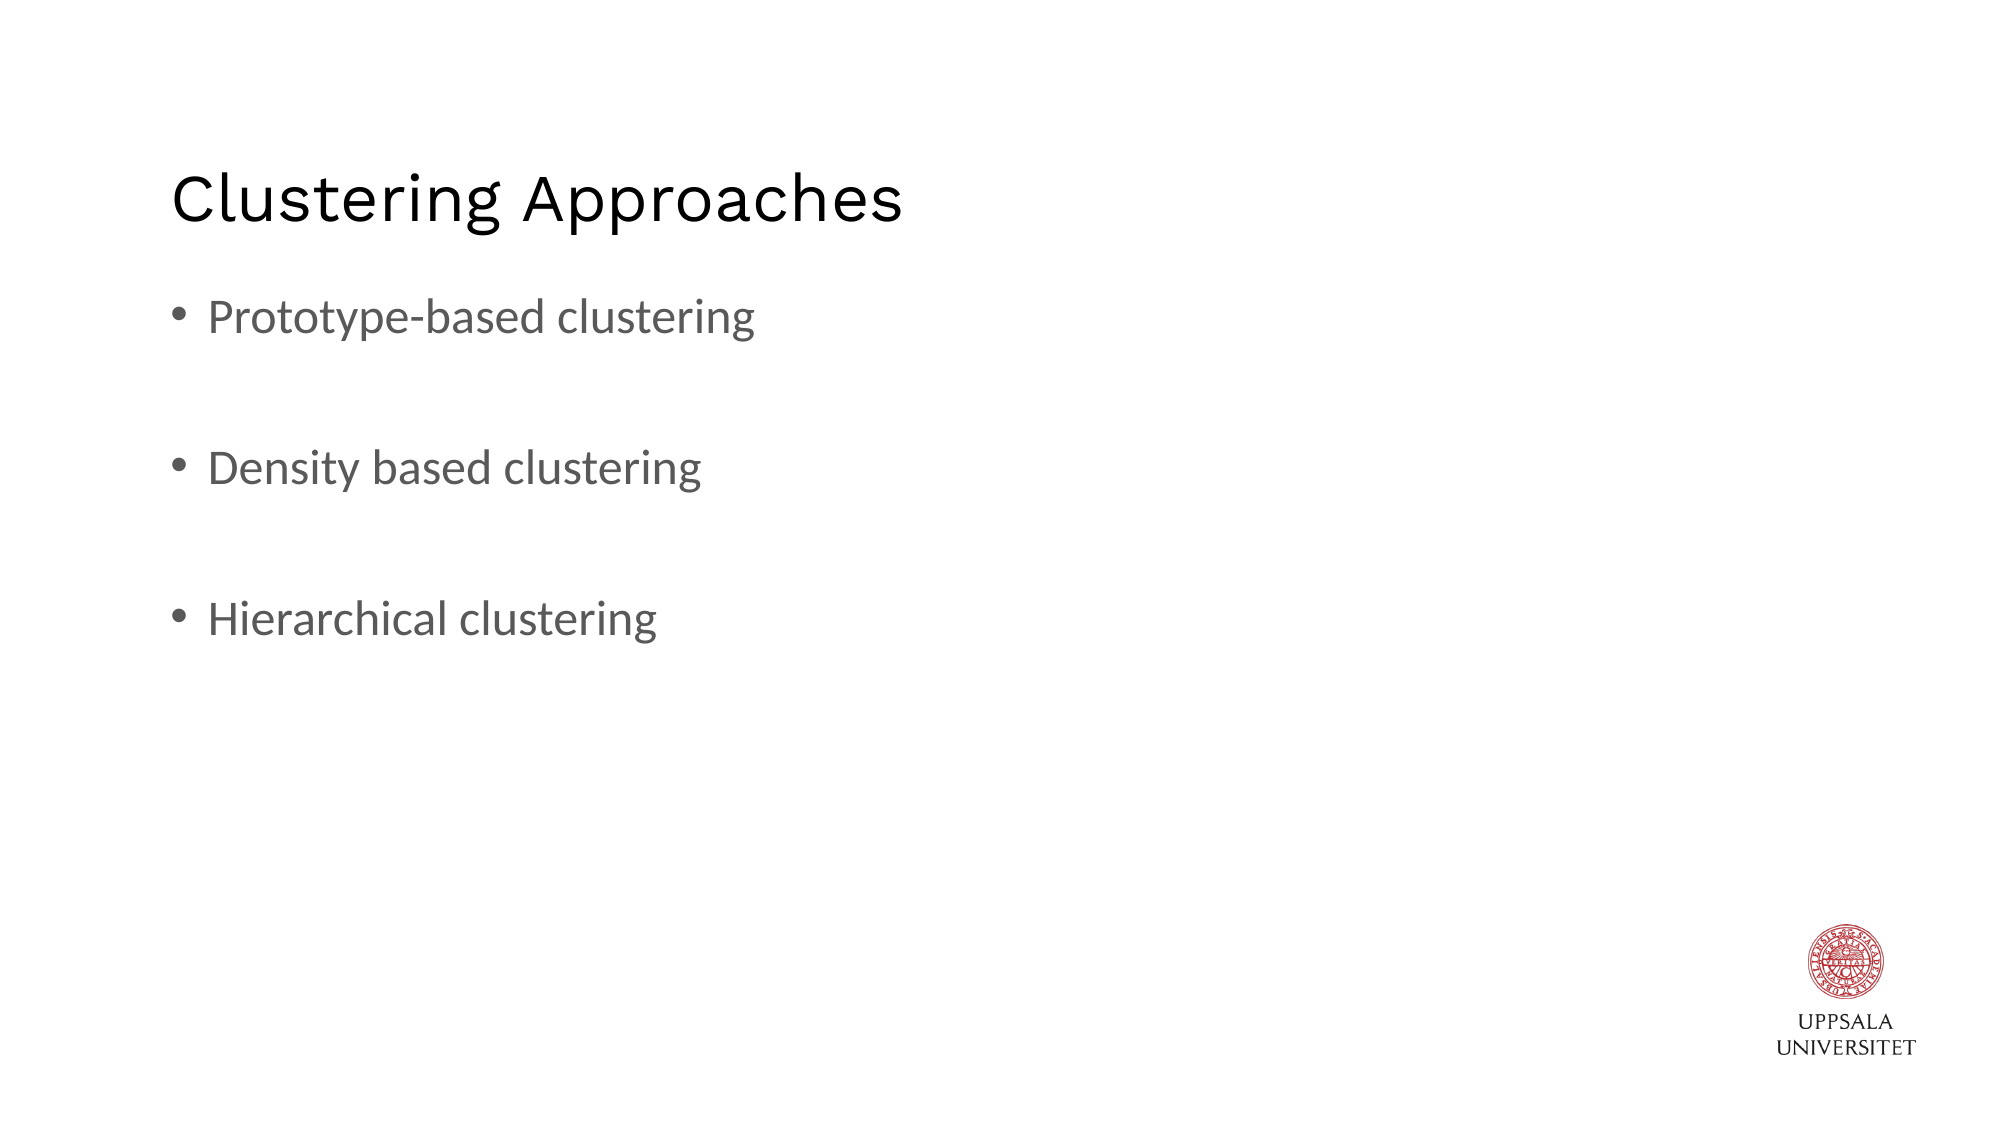

# Clustering Approaches
Prototype-based clustering

Density based clustering

Hierarchical clustering